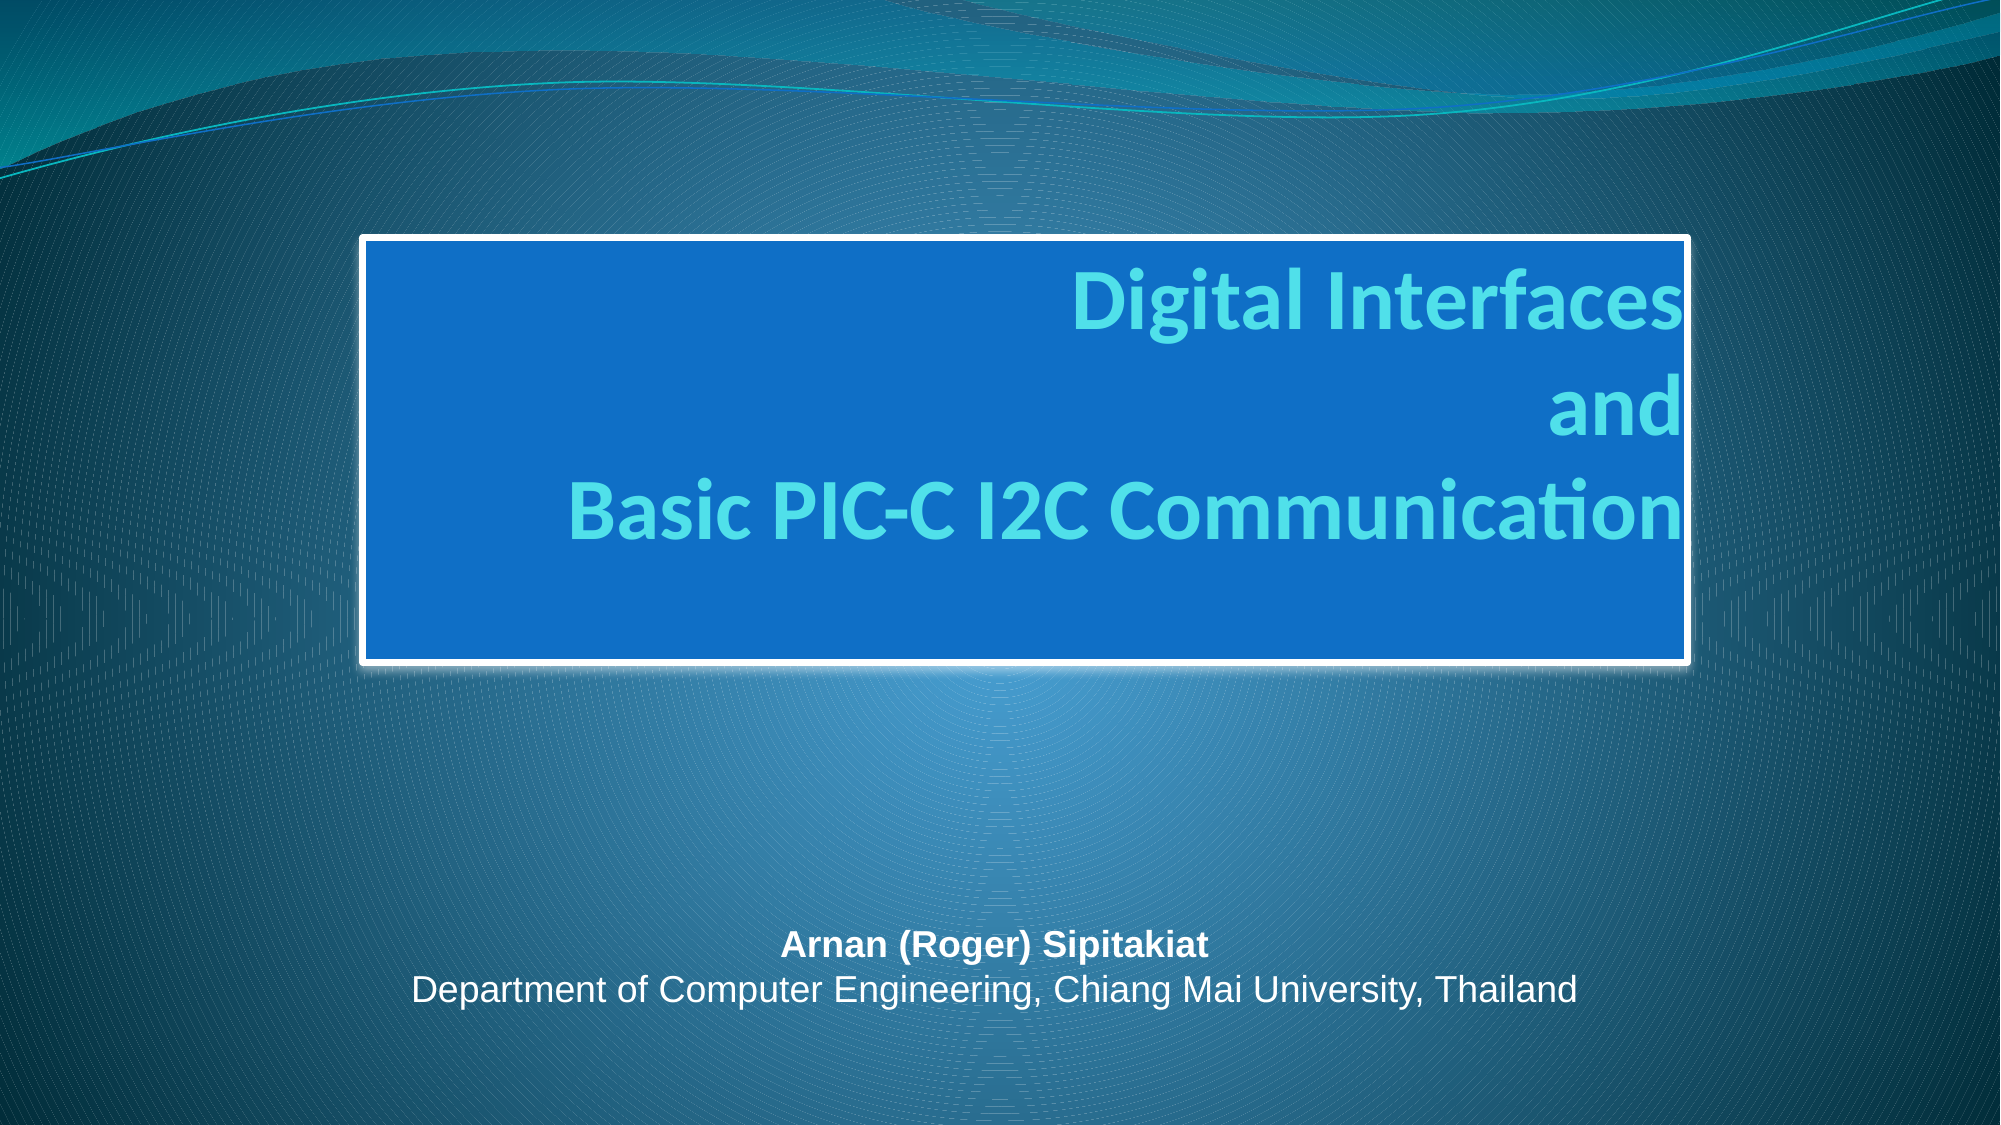

# Digital Interfaces and Basic PIC-C I2C Communication
Arnan (Roger) Sipitakiat
Department of Computer Engineering, Chiang Mai University, Thailand